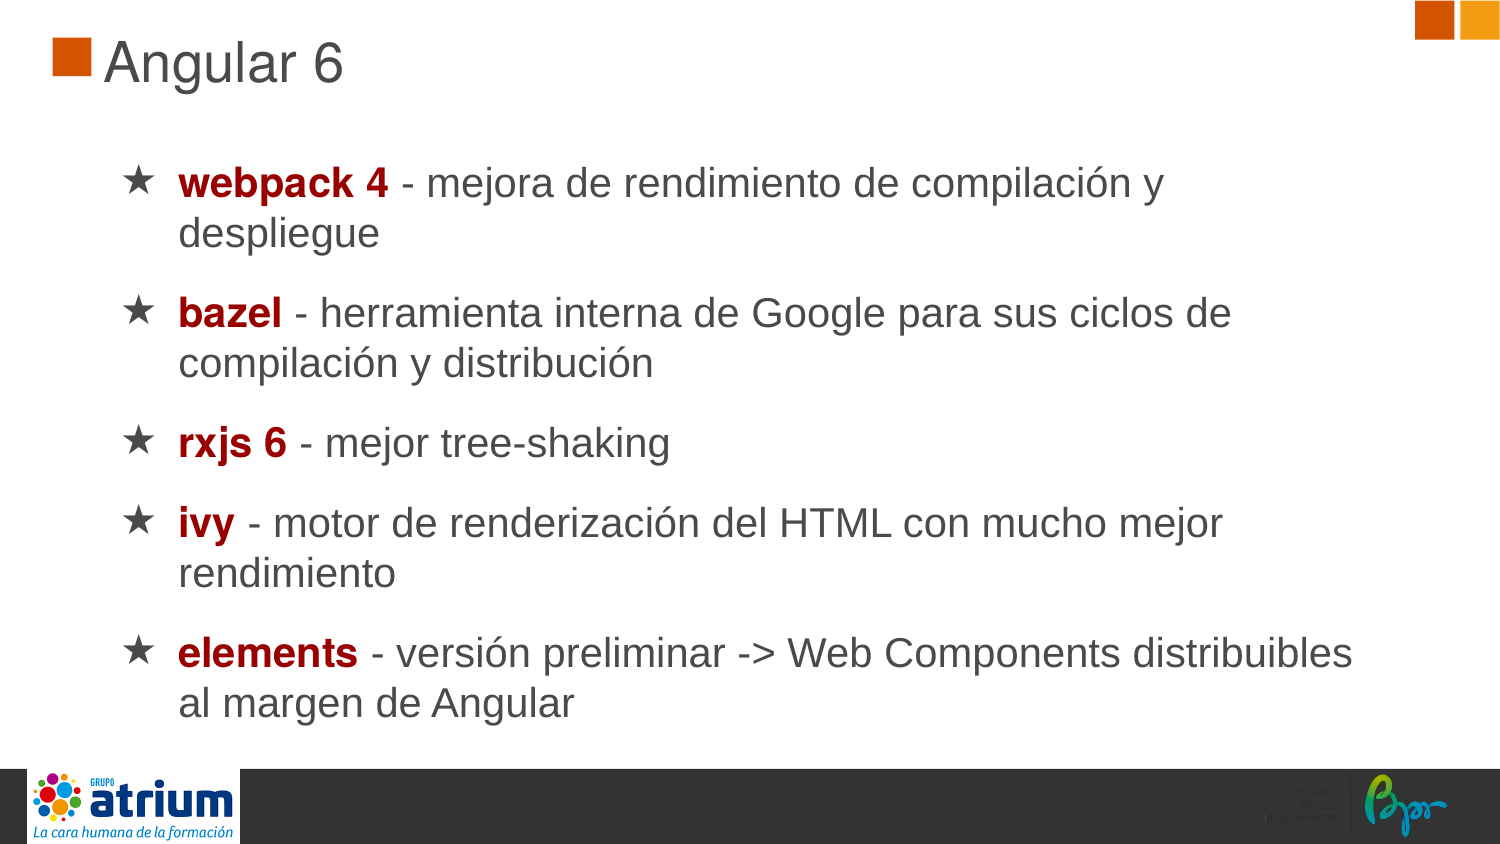

# Angular 6
webpack 4 - mejora de rendimiento de compilación y despliegue

bazel - herramienta interna de Google para sus ciclos de compilación y distribución

rxjs 6 - mejor tree-shaking

ivy - motor de renderización del HTML con mucho mejor rendimiento

elements - versión preliminar -> Web Components distribuibles al margen de Angular